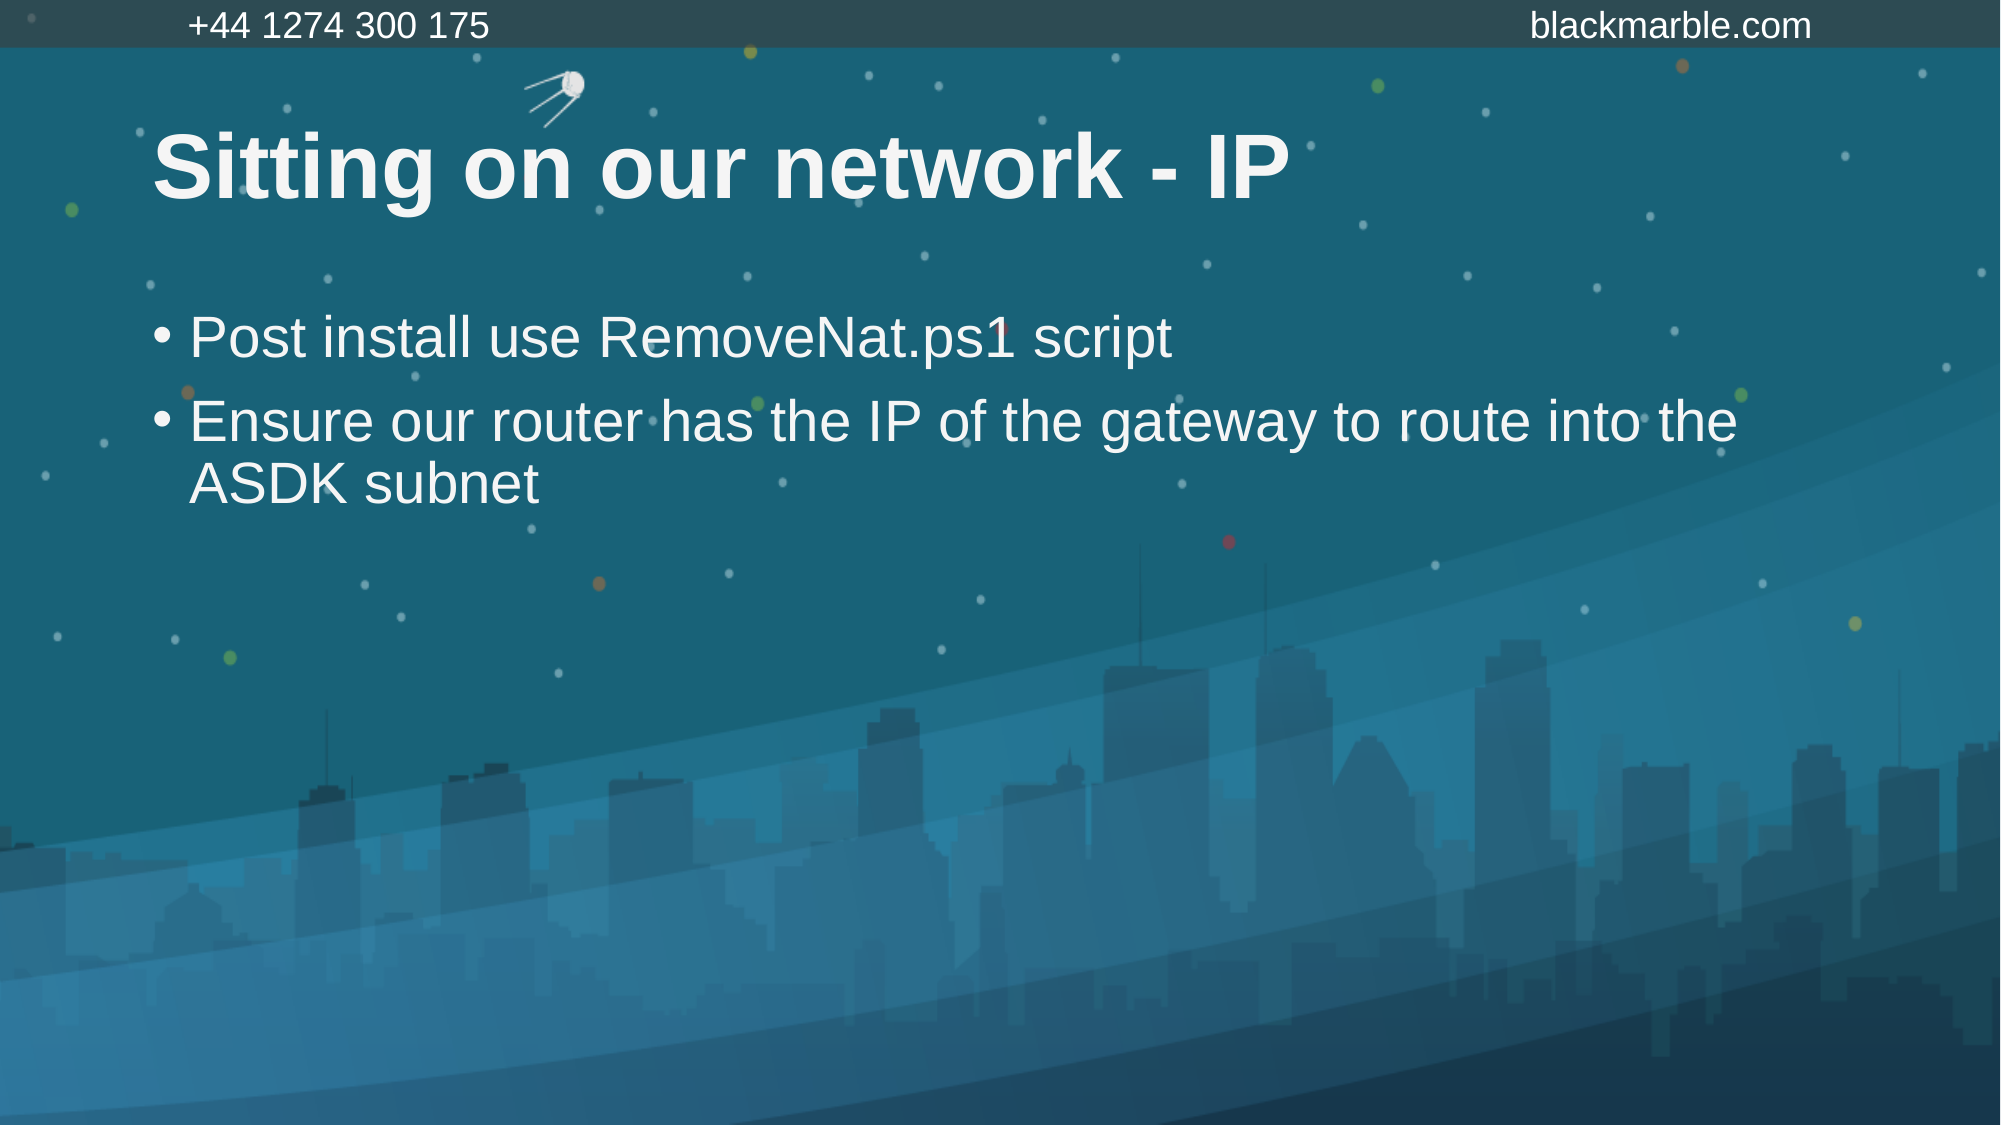

# Sitting on our network - IP
Post install use RemoveNat.ps1 script
Ensure our router has the IP of the gateway to route into the ASDK subnet